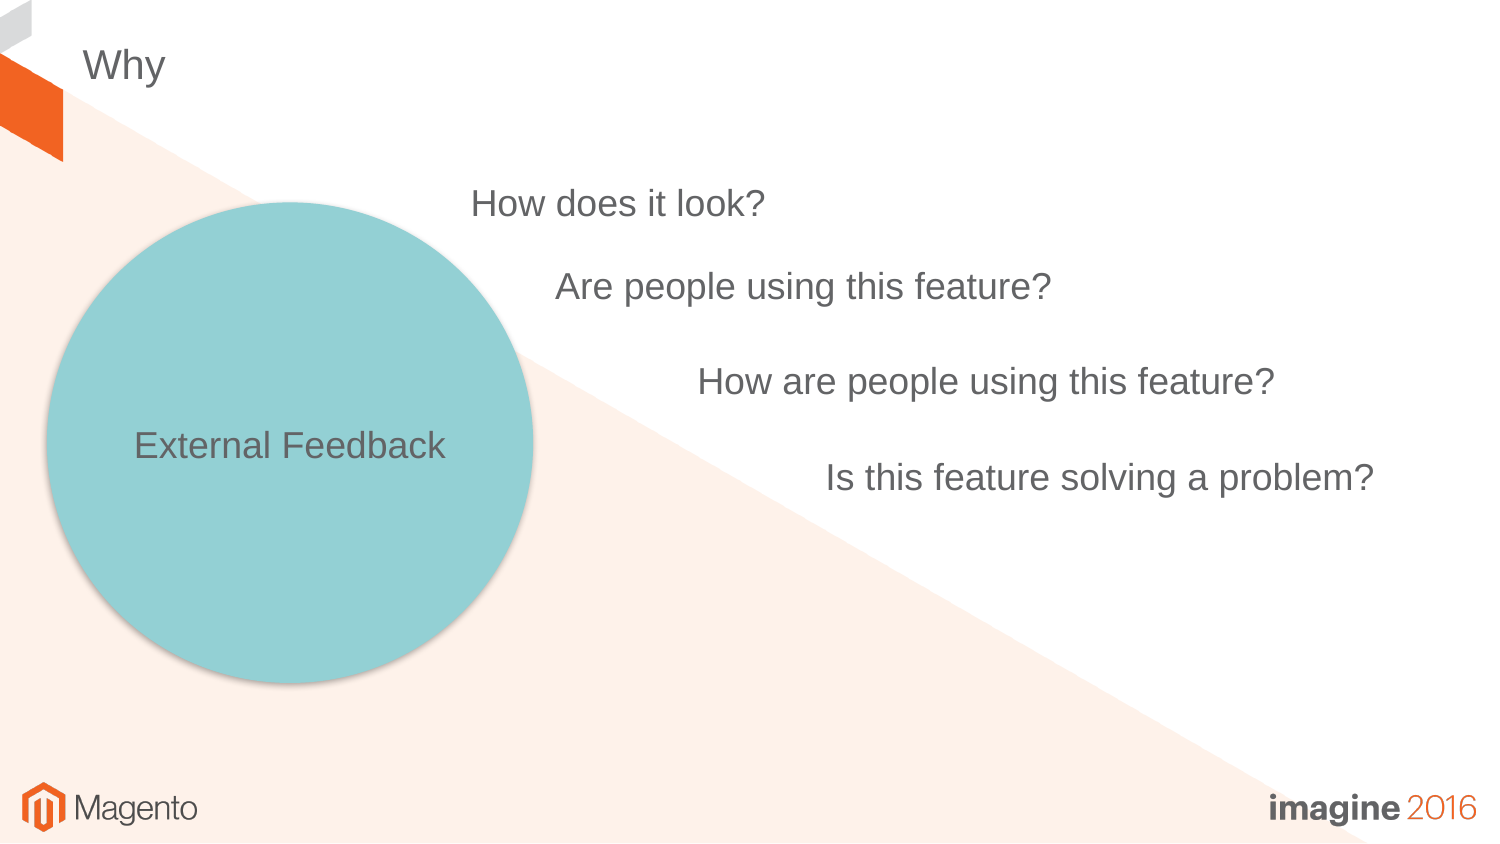

# Why
How does it look?

Are people using this feature?
How are people using this feature?
External Feedback
Is this feature solving a problem?